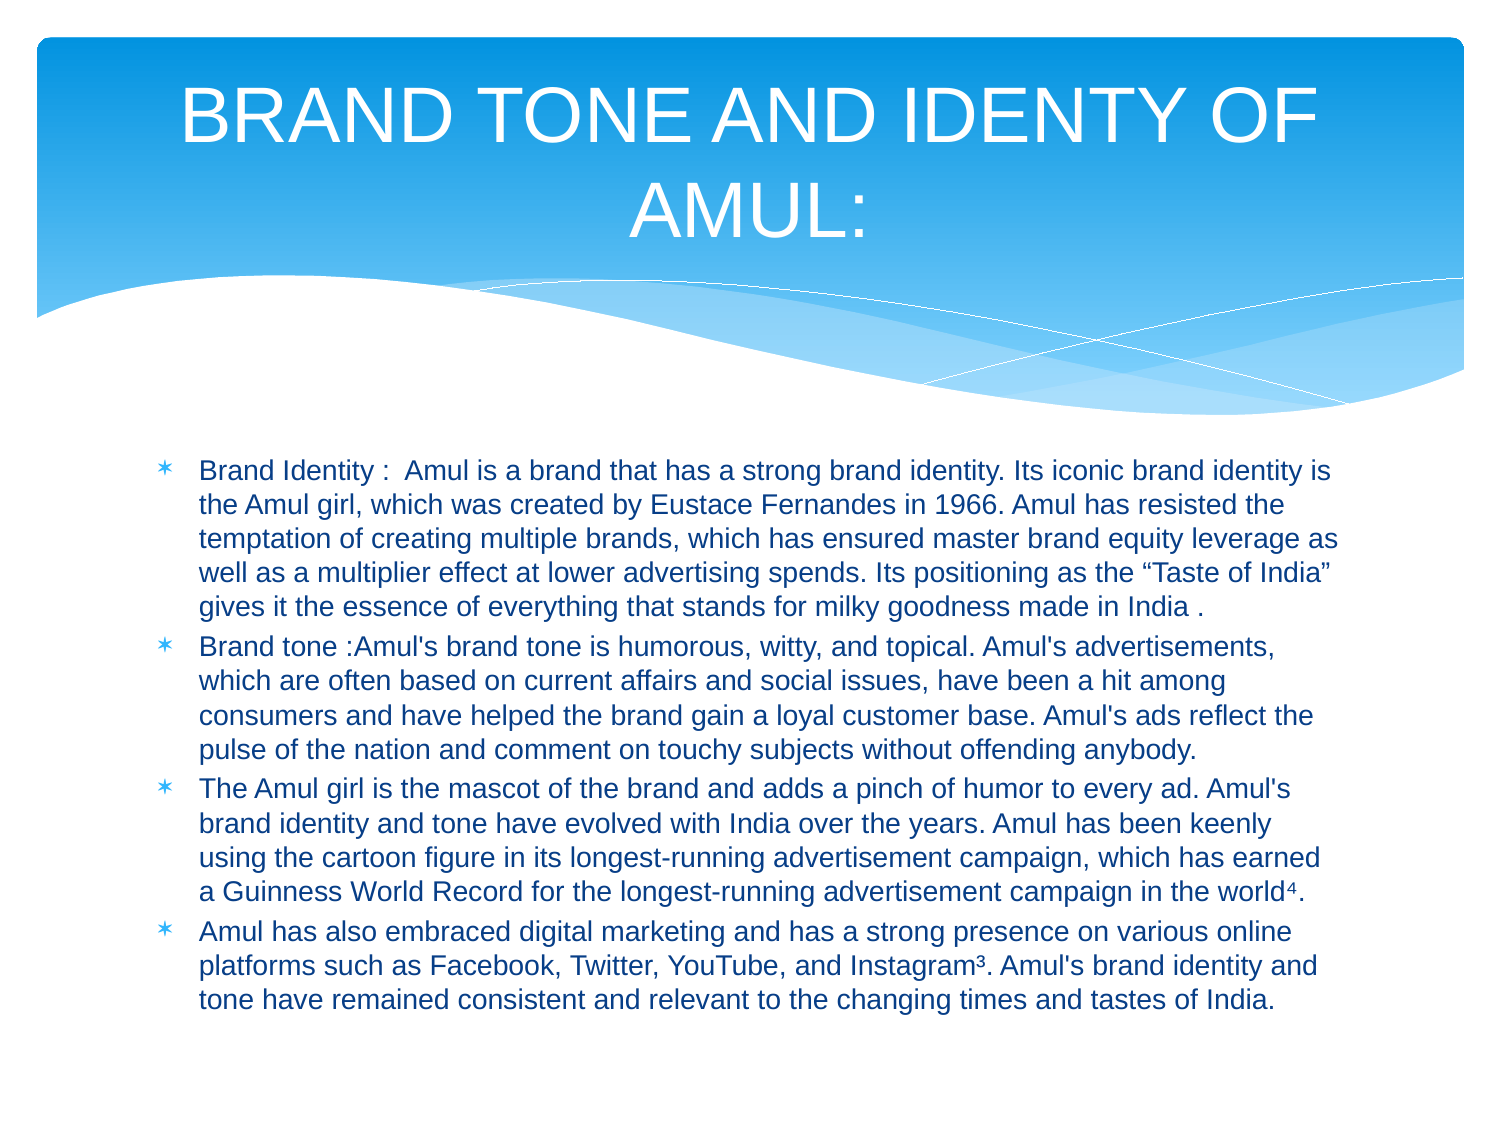

# BRAND TONE AND IDENTY OF AMUL:
Brand Identity :  Amul is a brand that has a strong brand identity. Its iconic brand identity is the Amul girl, which was created by Eustace Fernandes in 1966. Amul has resisted the temptation of creating multiple brands, which has ensured master brand equity leverage as well as a multiplier effect at lower advertising spends. Its positioning as the “Taste of India” gives it the essence of everything that stands for milky goodness made in India .
Brand tone :Amul's brand tone is humorous, witty, and topical. Amul's advertisements, which are often based on current affairs and social issues, have been a hit among consumers and have helped the brand gain a loyal customer base. Amul's ads reflect the pulse of the nation and comment on touchy subjects without offending anybody.
The Amul girl is the mascot of the brand and adds a pinch of humor to every ad. Amul's brand identity and tone have evolved with India over the years. Amul has been keenly using the cartoon figure in its longest-running advertisement campaign, which has earned a Guinness World Record for the longest-running advertisement campaign in the world⁴.
Amul has also embraced digital marketing and has a strong presence on various online platforms such as Facebook, Twitter, YouTube, and Instagram³. Amul's brand identity and tone have remained consistent and relevant to the changing times and tastes of India.